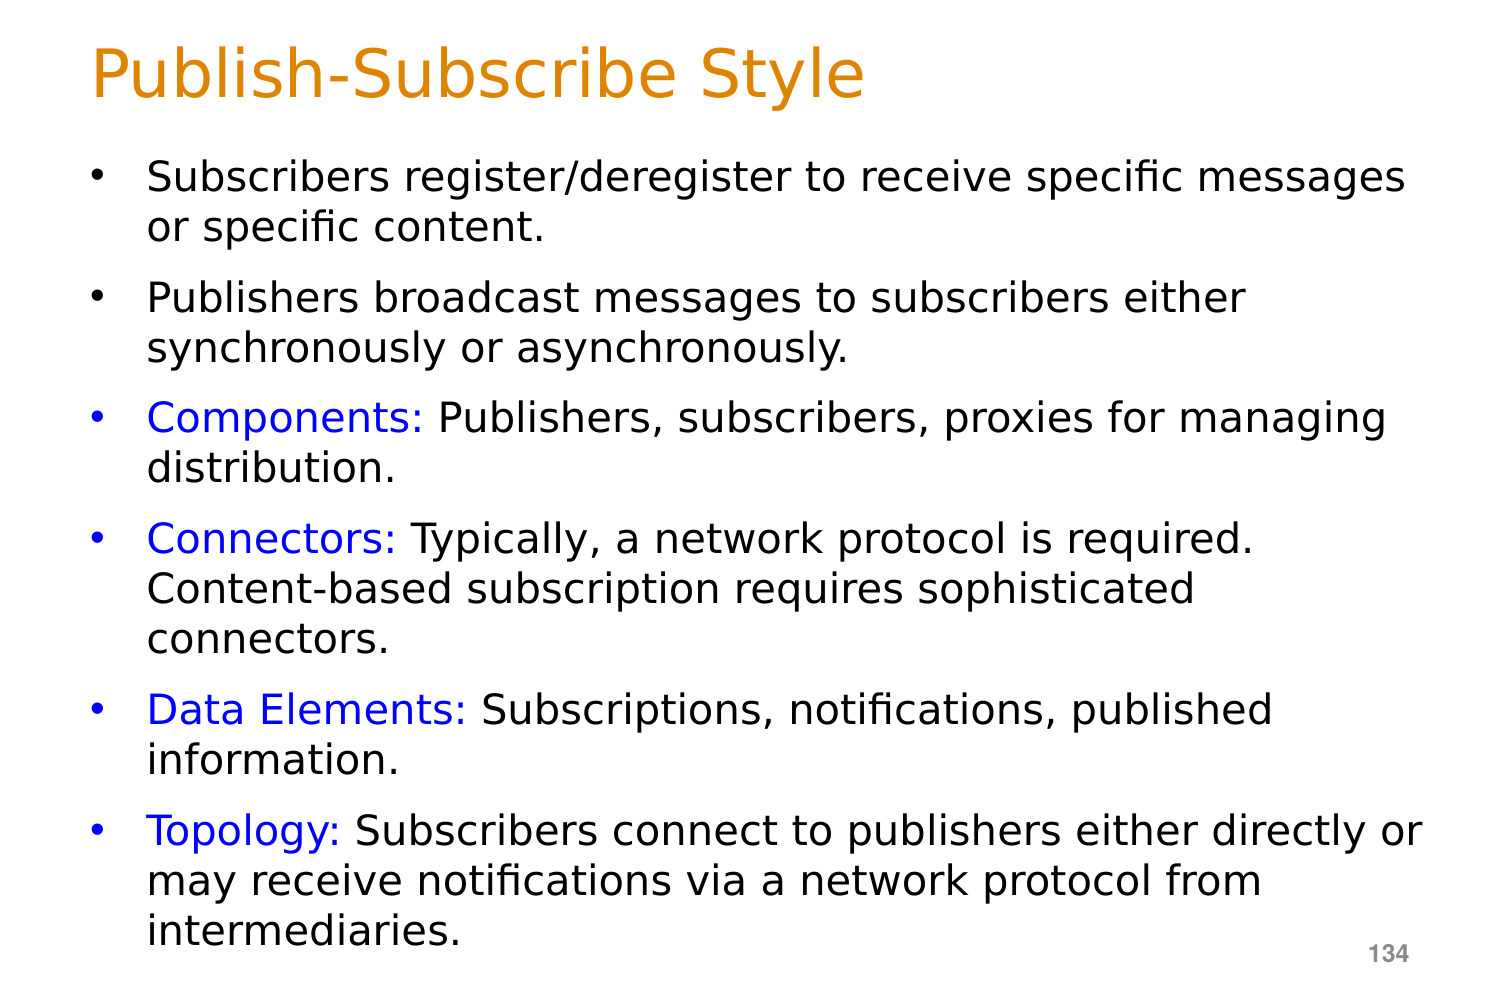

# Publish-Subscribe Style
Subscribers register/deregister to receive specific messages or specific content.
Publishers broadcast messages to subscribers either synchronously or asynchronously.
Components: Publishers, subscribers, proxies for managing distribution.
Connectors: Typically, a network protocol is required.  Content-based subscription requires sophisticated connectors.
Data Elements: Subscriptions, notifications, published information.
Topology: Subscribers connect to publishers either directly or may receive notifications via a network protocol from intermediaries.

134